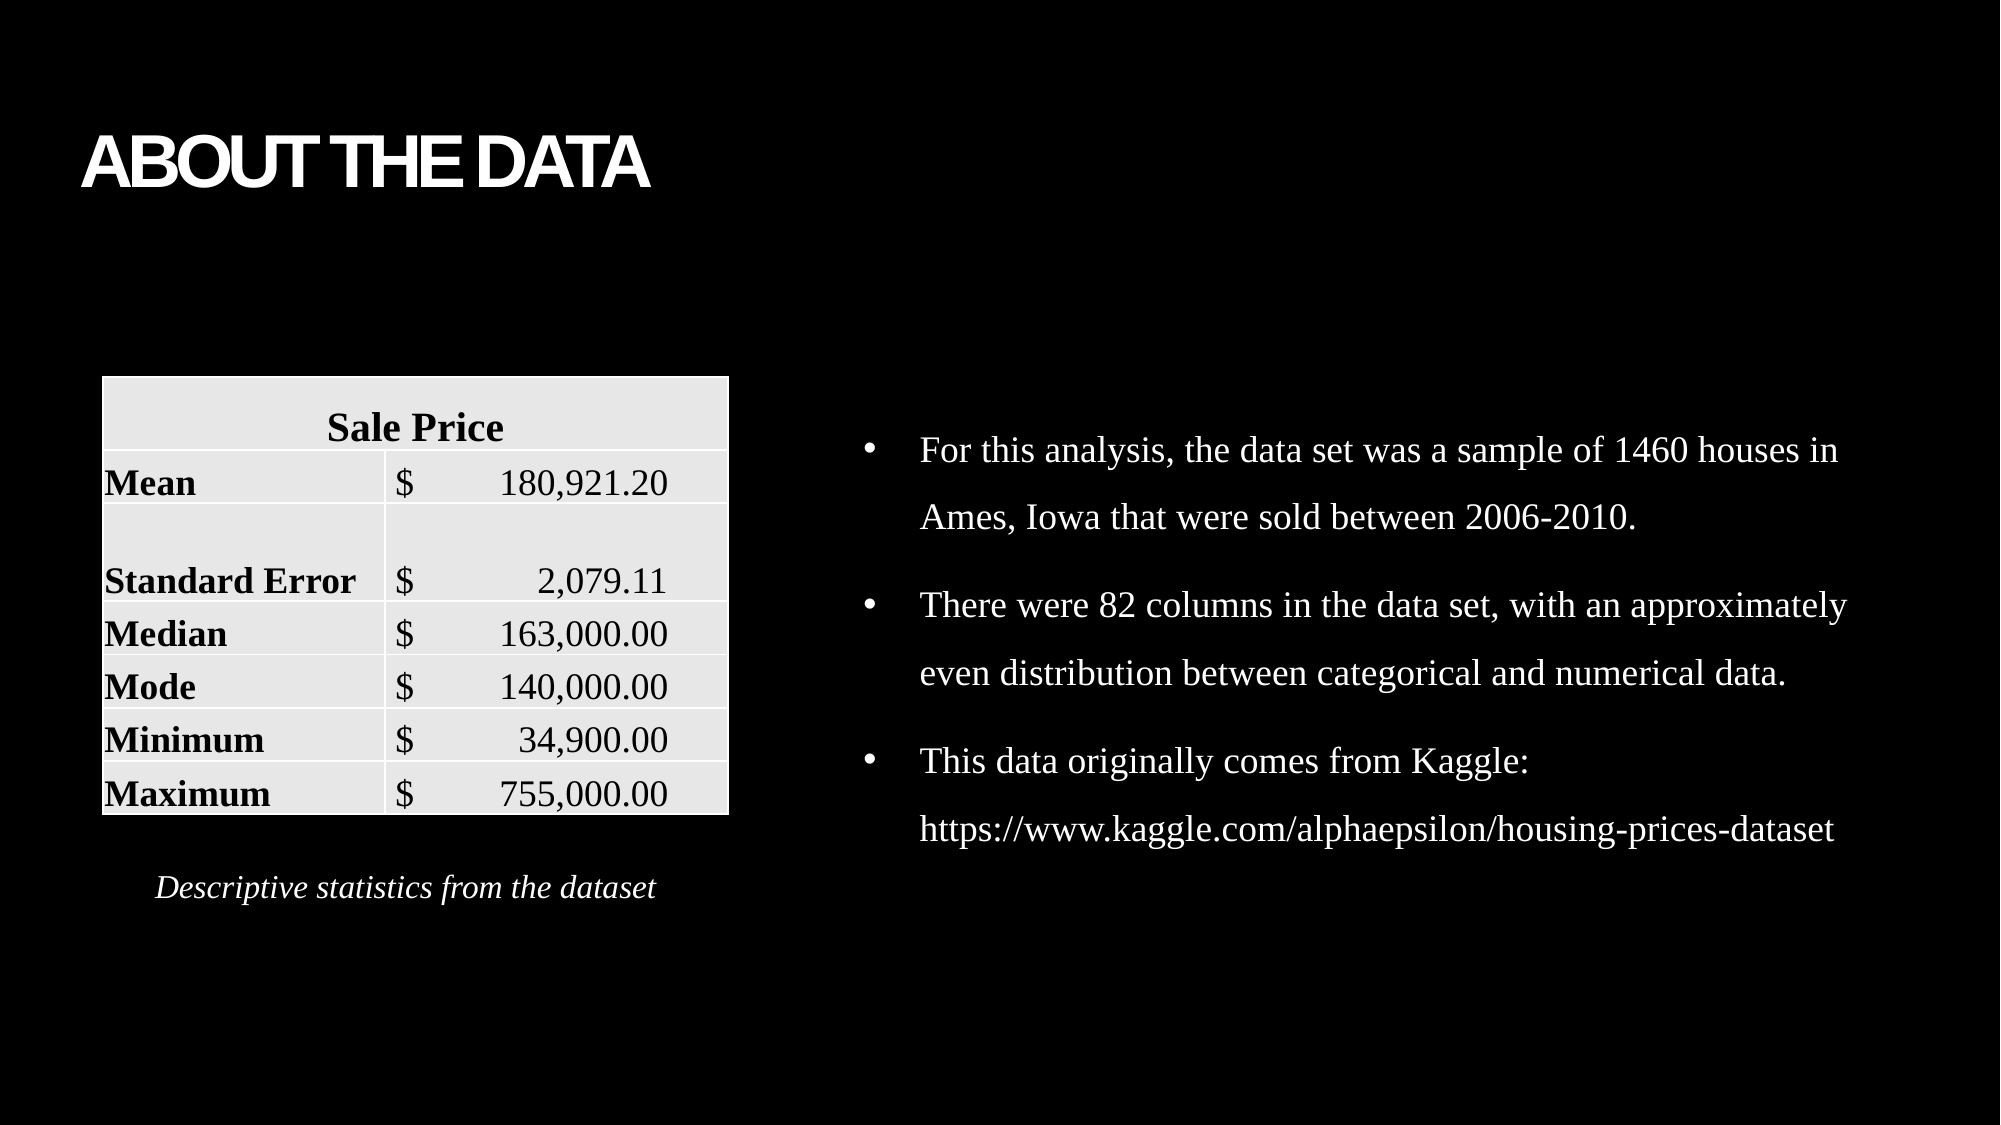

# About the data
| Sale Price |  |
| --- | --- |
| Mean | $ 180,921.20 |
| Standard Error | $ 2,079.11 |
| Median | $ 163,000.00 |
| Mode | $ 140,000.00 |
| Minimum | $ 34,900.00 |
| Maximum | $ 755,000.00 |
For this analysis, the data set was a sample of 1460 houses in Ames, Iowa that were sold between 2006-2010.
There were 82 columns in the data set, with an approximately even distribution between categorical and numerical data.
This data originally comes from Kaggle: https://www.kaggle.com/alphaepsilon/housing-prices-dataset
Descriptive statistics from the dataset